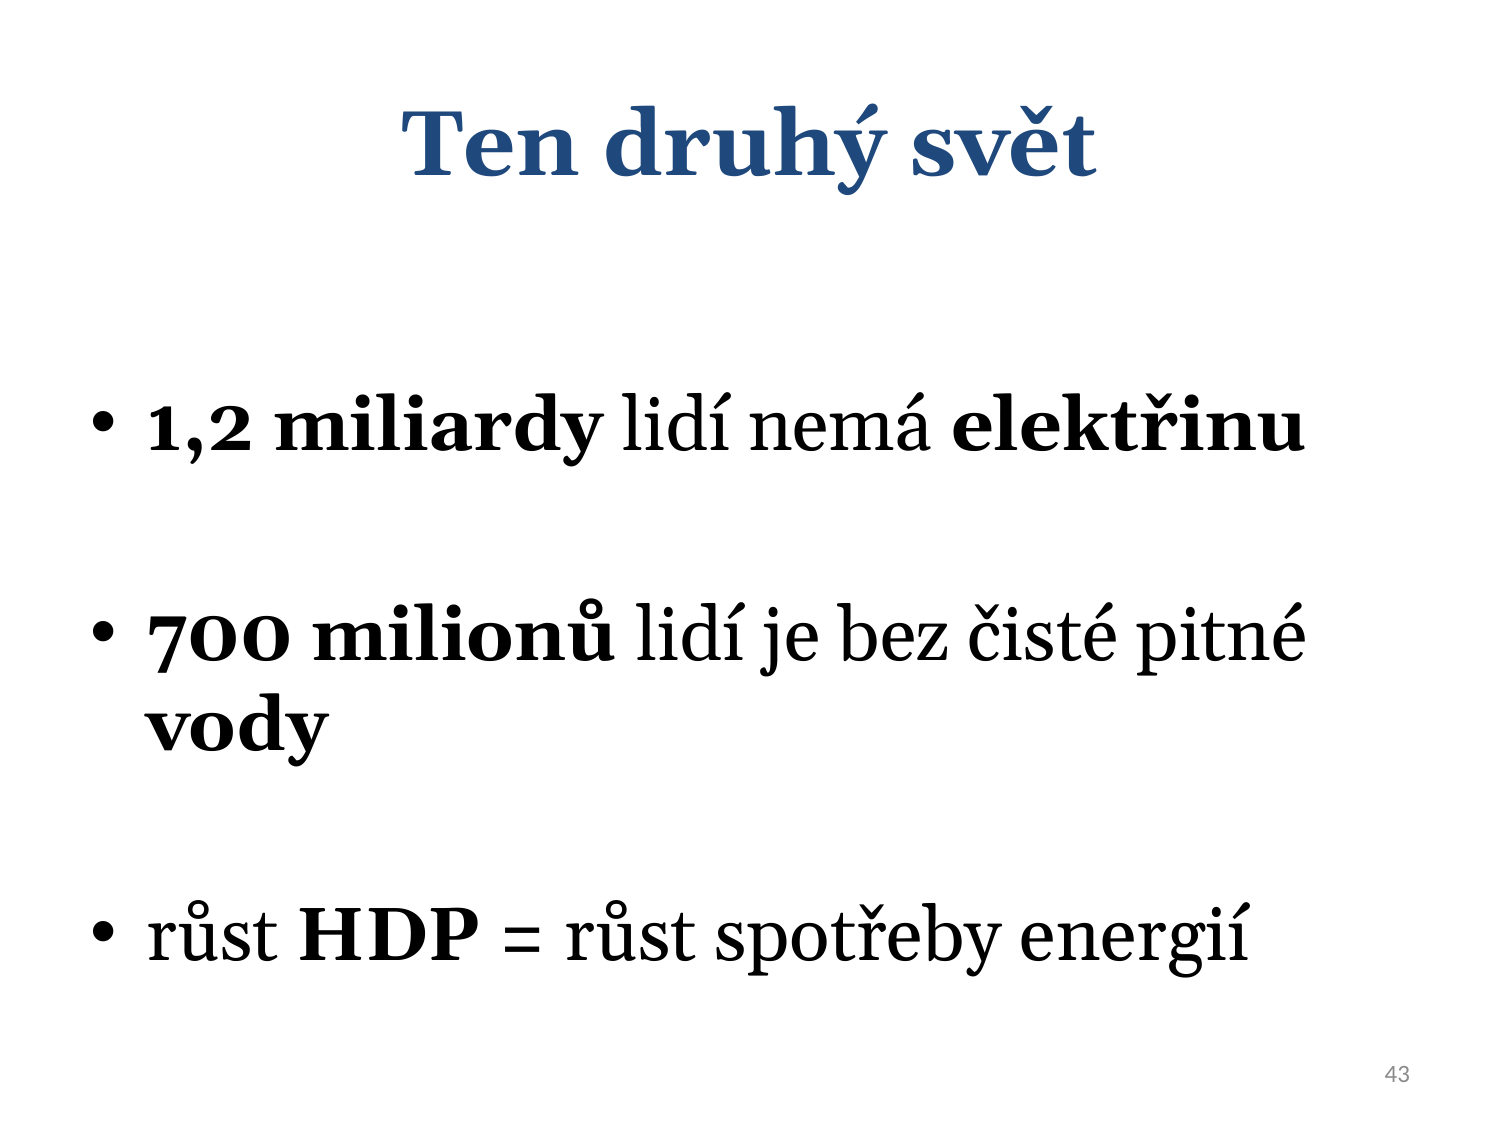

# Ten druhý svět

1,2 miliardy lidí nemá elektřinu

700 milionů lidí je bez čisté pitné vody

růst HDP = růst spotřeby energií

43